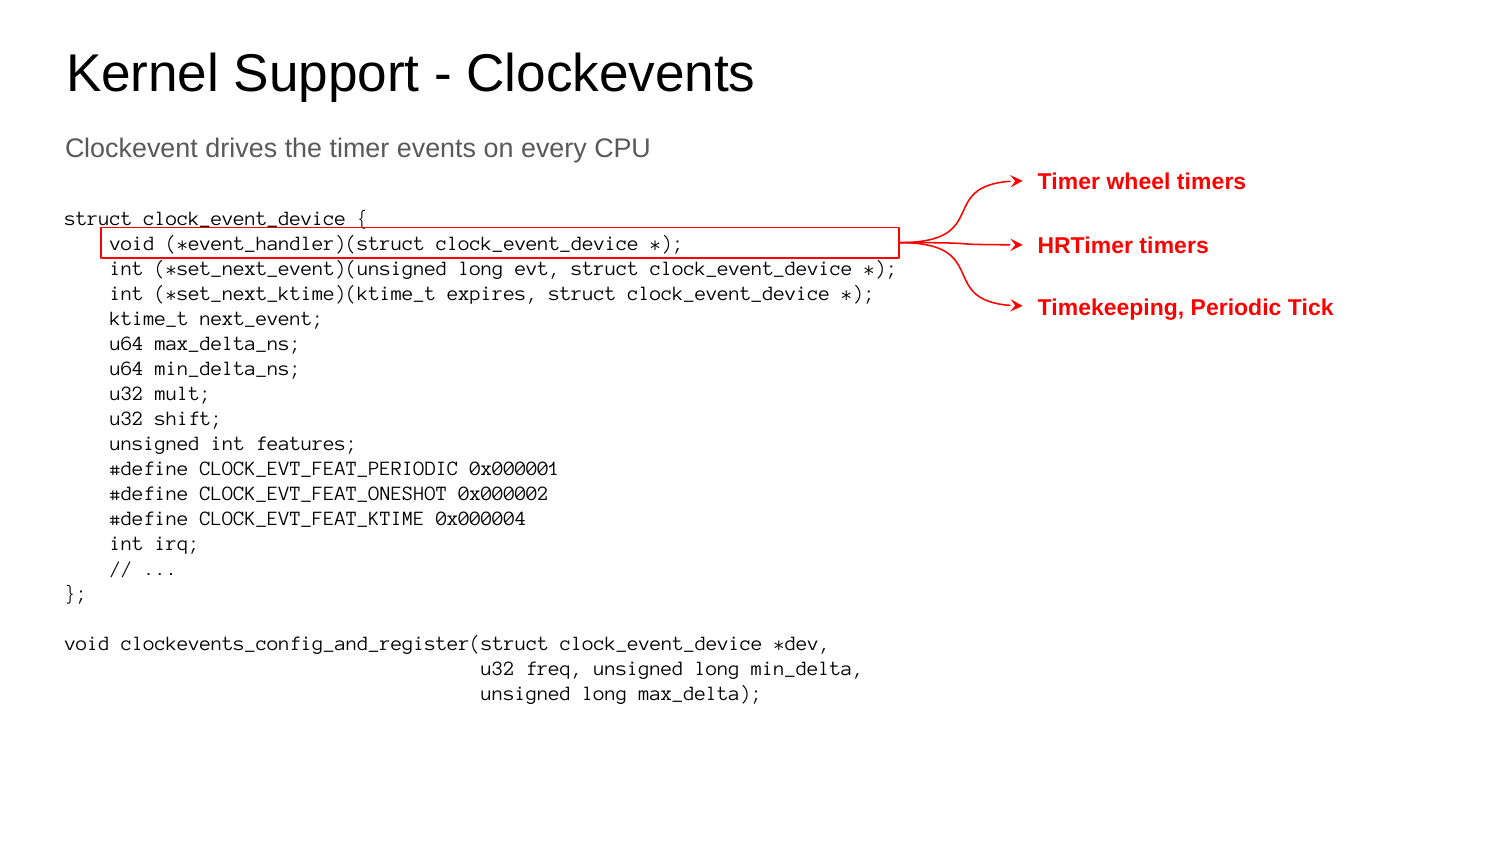

# Kernel Support - Clockevents
Clockevent drives the timer events on every CPU
Timer wheel timers
struct clock_event_device {
    void (*event_handler)(struct clock_event_device *);
    int (*set_next_event)(unsigned long evt, struct clock_event_device *);
    int (*set_next_ktime)(ktime_t expires, struct clock_event_device *);
    ktime_t next_event;
    u64 max_delta_ns;
    u64 min_delta_ns;
    u32 mult;
    u32 shift;
    unsigned int features;
    #define CLOCK_EVT_FEAT_PERIODIC 0x000001
    #define CLOCK_EVT_FEAT_ONESHOT 0x000002
    #define CLOCK_EVT_FEAT_KTIME 0x000004
    int irq;
    // ...
};

void clockevents_config_and_register(struct clock_event_device *dev,
                                     u32 freq, unsigned long min_delta,
                                     unsigned long max_delta);

HRTimer timers

Timekeeping, Periodic Tick